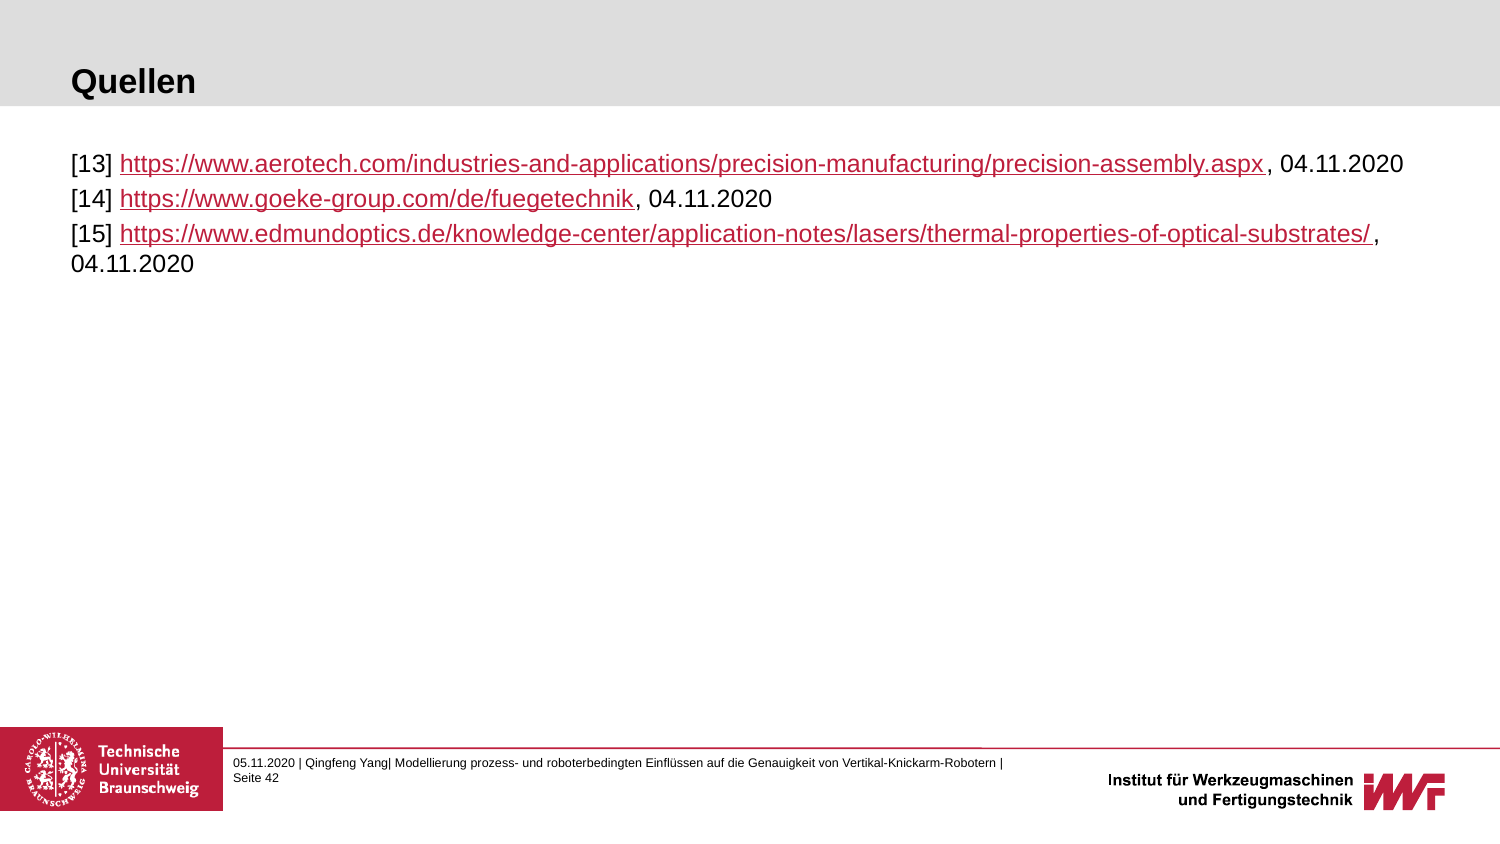

# Quellen
[13] https://www.aerotech.com/industries-and-applications/precision-manufacturing/precision-assembly.aspx, 04.11.2020
[14] https://www.goeke-group.com/de/fuegetechnik, 04.11.2020
[15] https://www.edmundoptics.de/knowledge-center/application-notes/lasers/thermal-properties-of-optical-substrates/, 04.11.2020